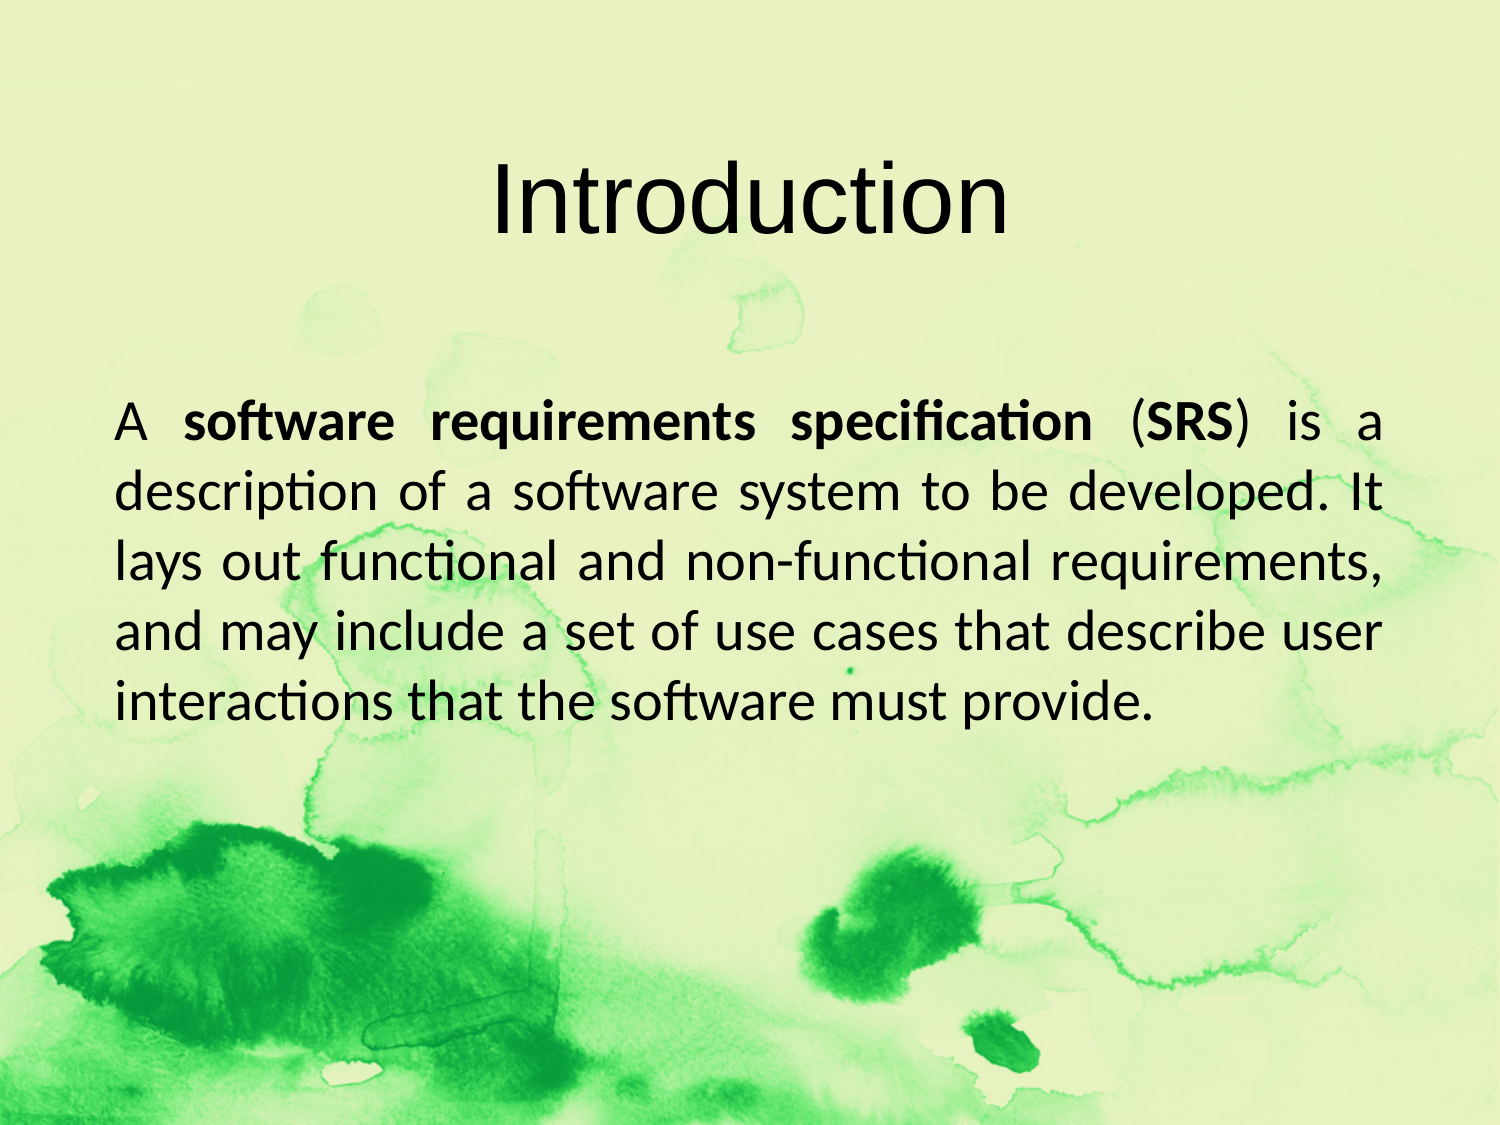

# Introduction
A software requirements specification (SRS) is a description of a software system to be developed. It lays out functional and non-functional requirements, and may include a set of use cases that describe user interactions that the software must provide.